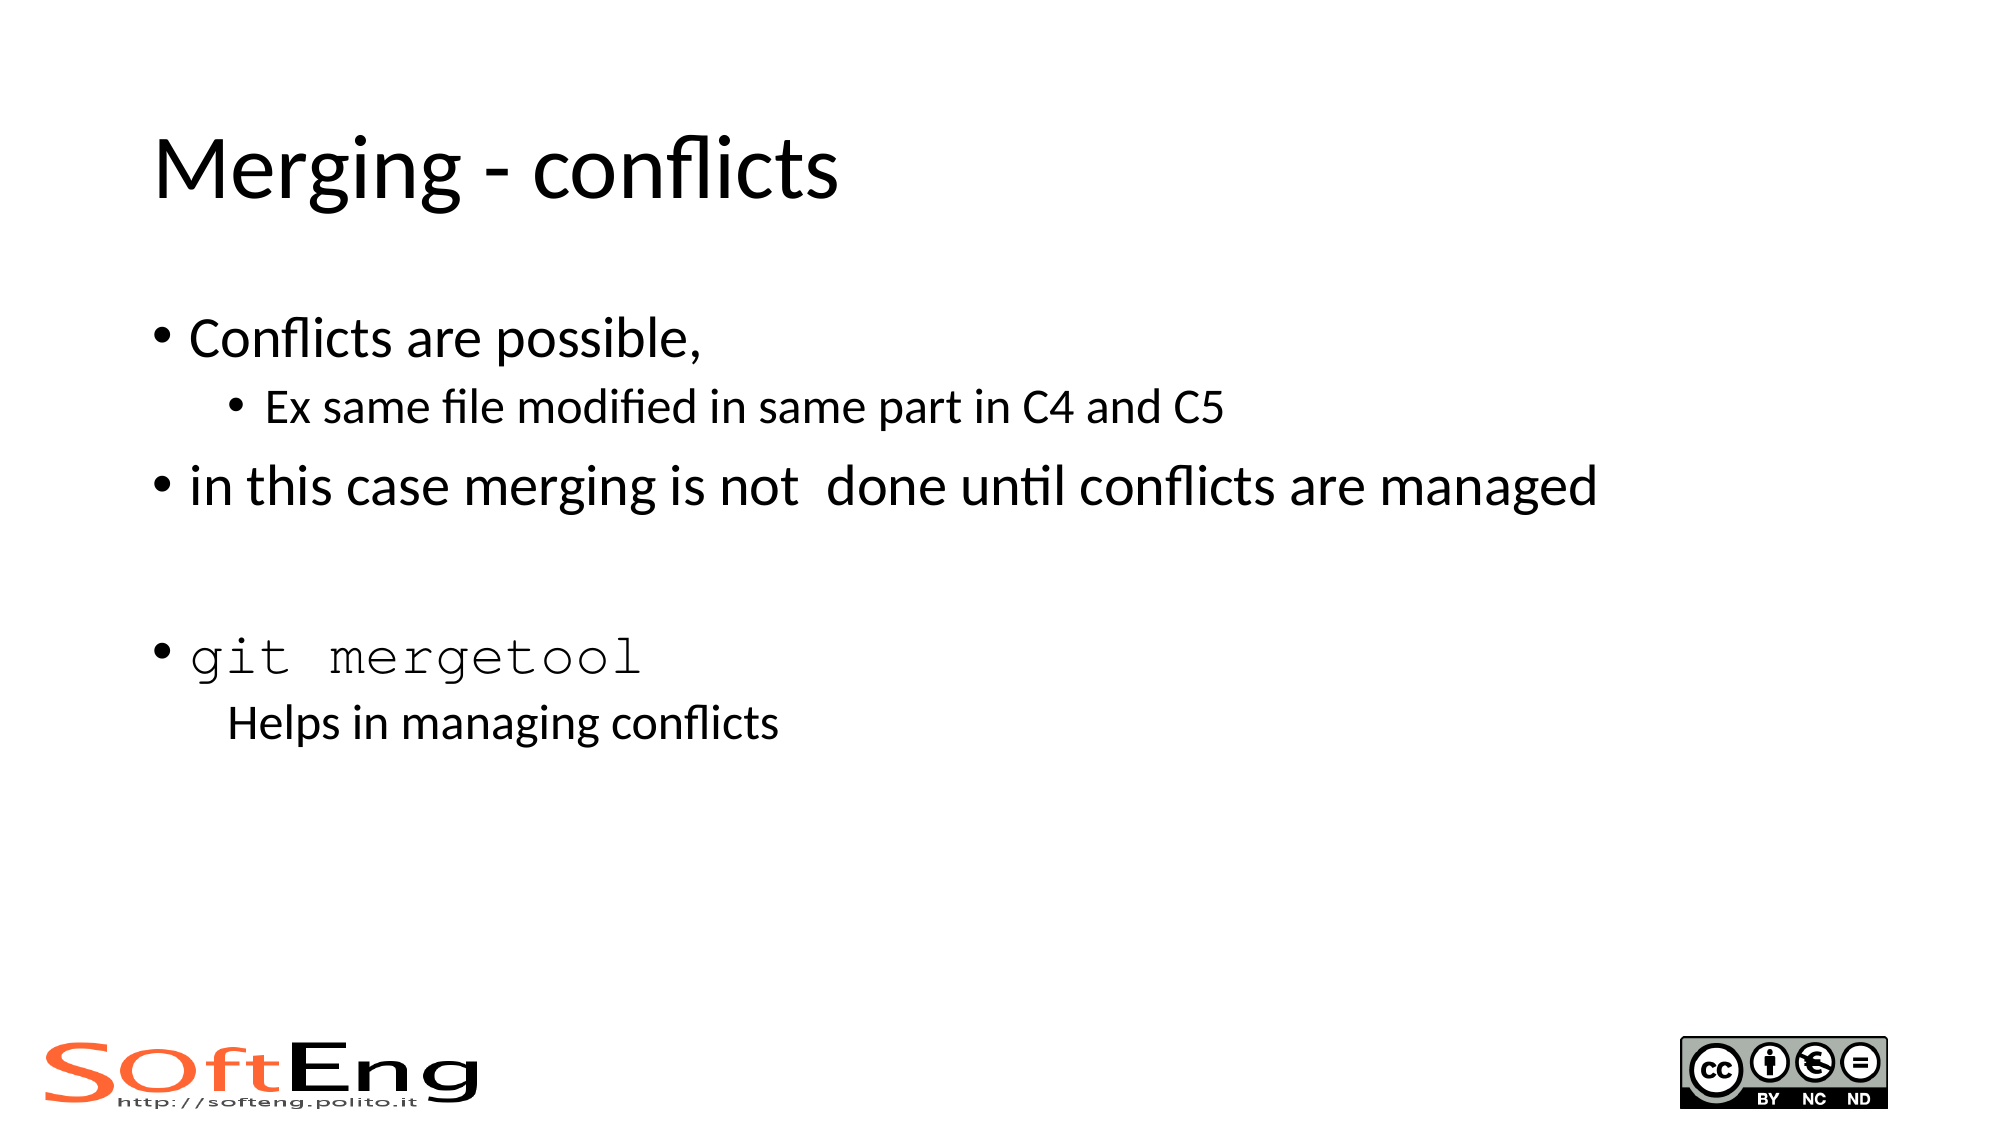

# Merging - conflicts
Conflicts are possible,
Ex same file modified in same part in C4 and C5
in this case merging is not  done until conflicts are managed

git mergetool
Helps in managing conflicts